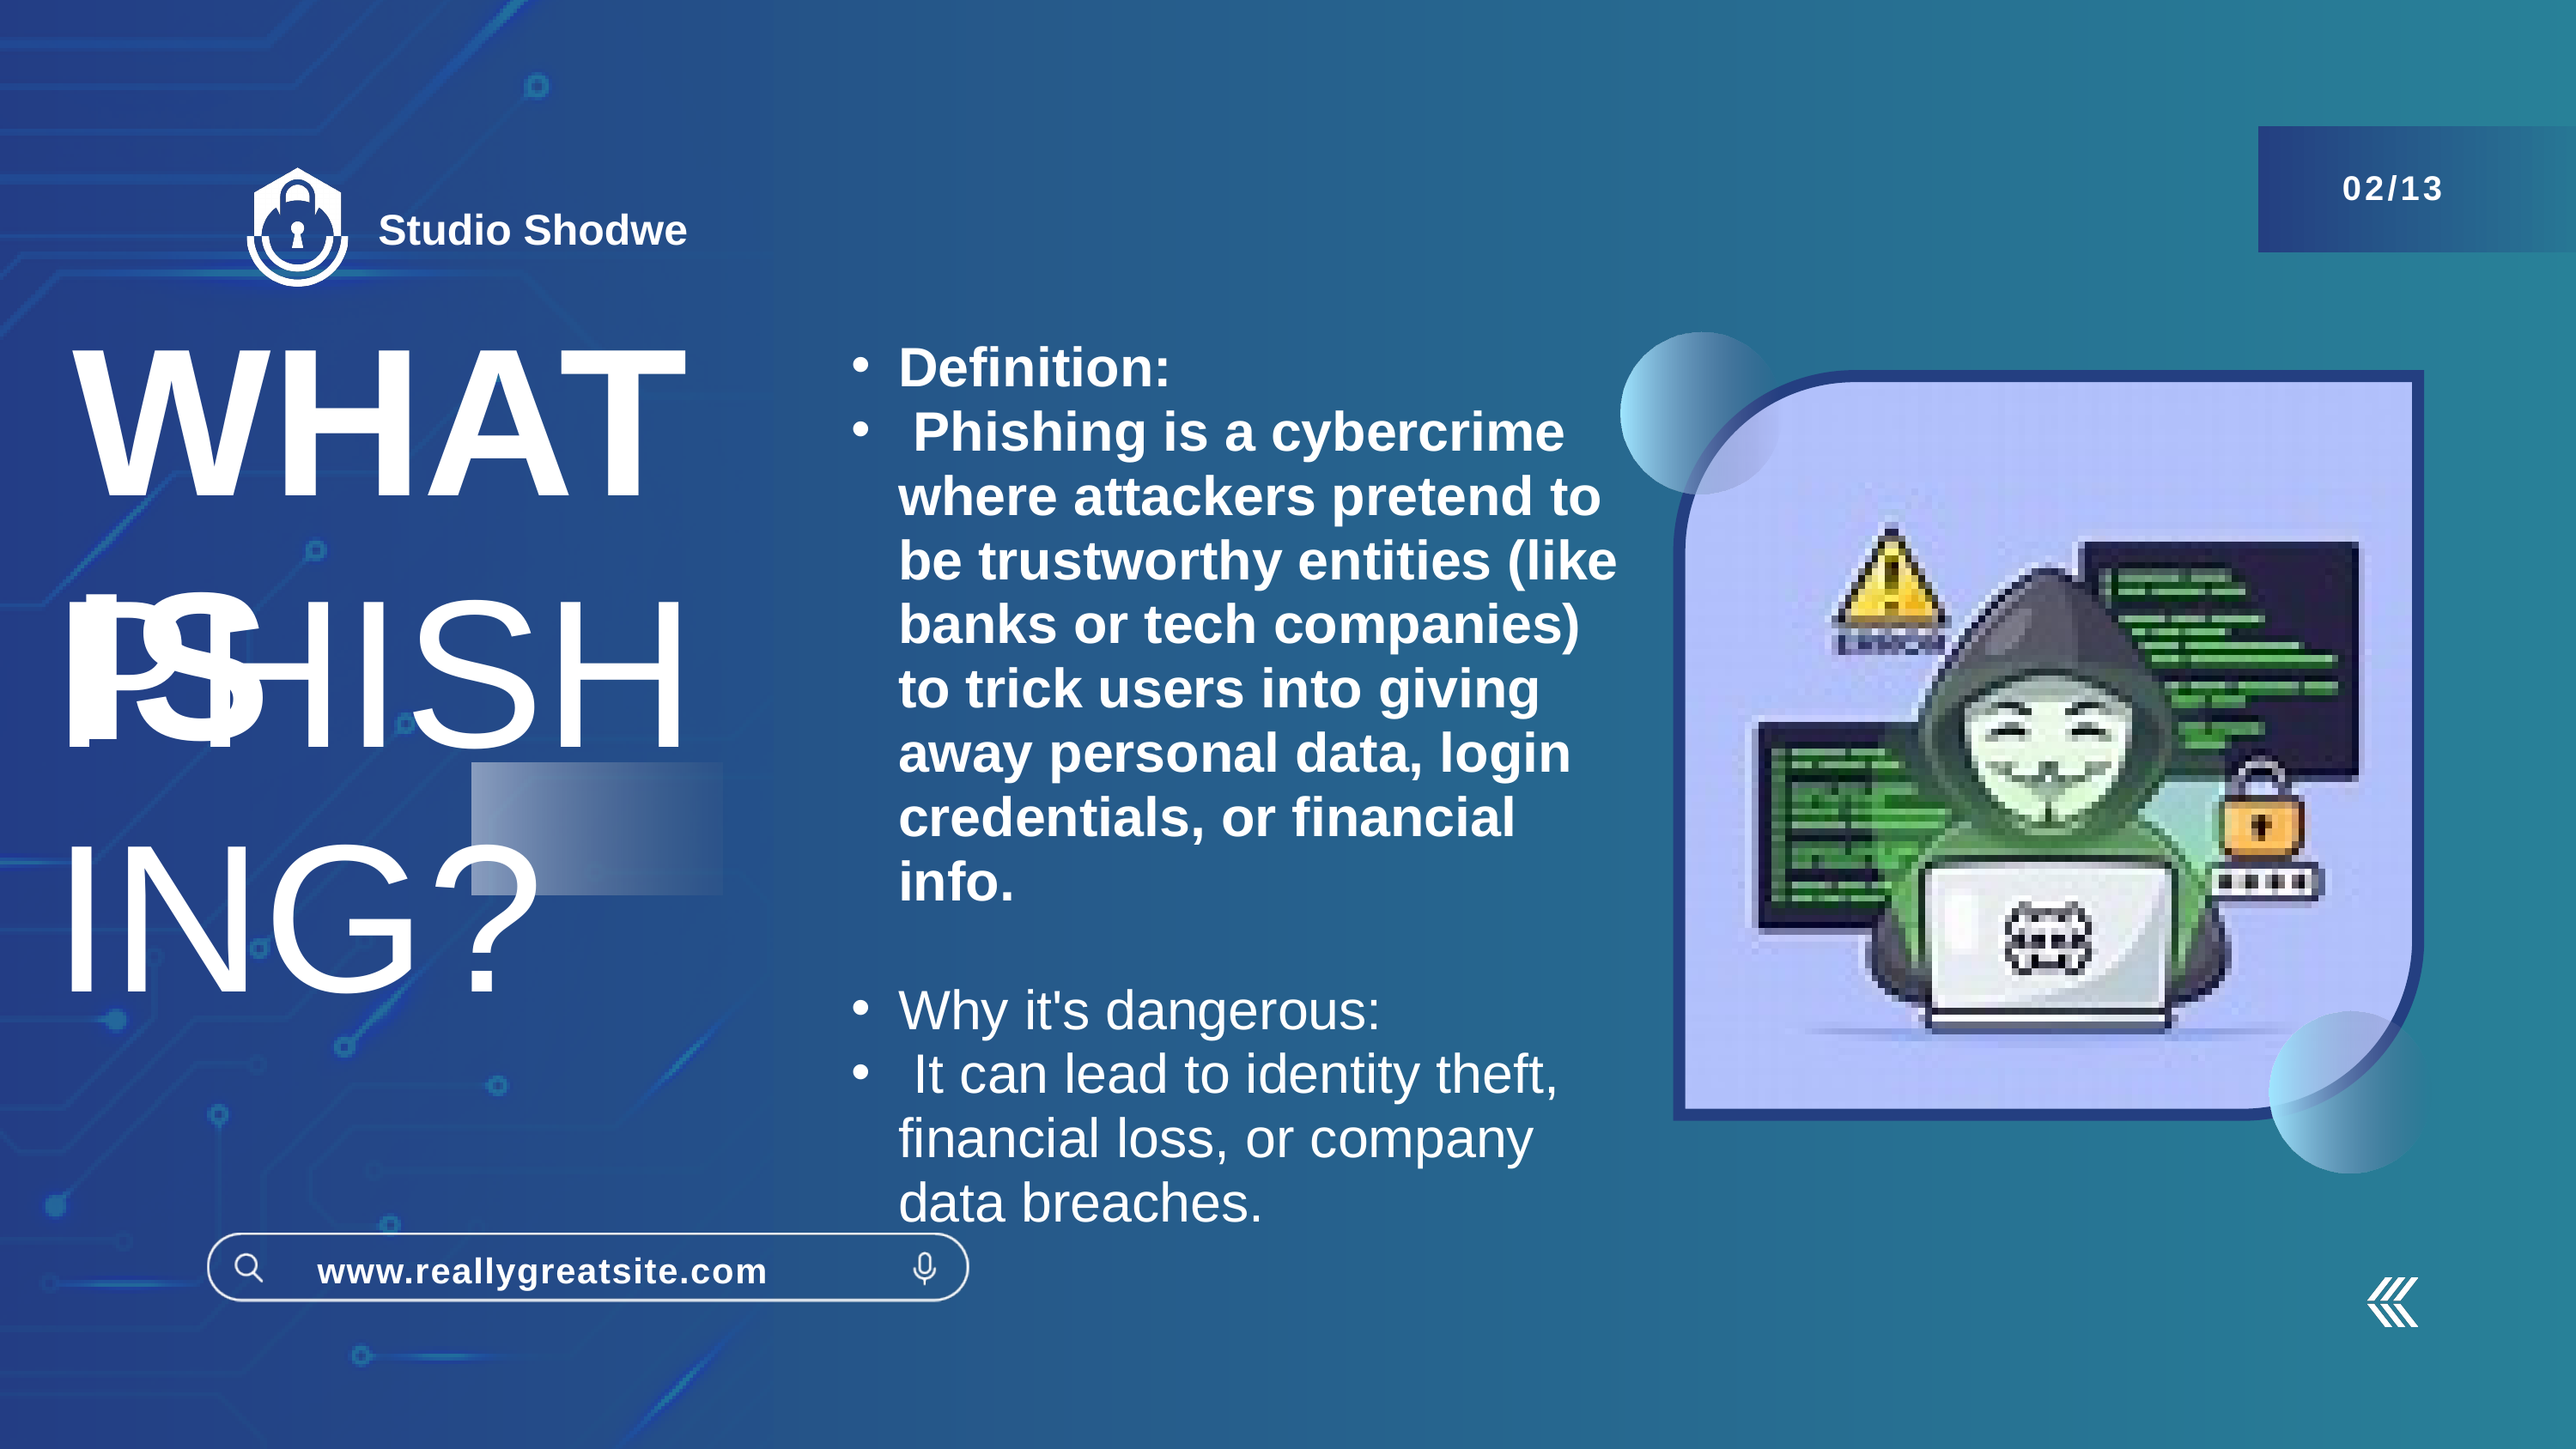

02/13
Studio Shodwe
WHAT IS

Definition:
 Phishing is a cybercrime where attackers pretend to be trustworthy entities (like banks or tech companies) to trick users into giving away personal data, login credentials, or financial info.

Why it's dangerous:
 It can lead to identity theft, financial loss, or company data breaches.

PHISHING?

www.reallygreatsite.com